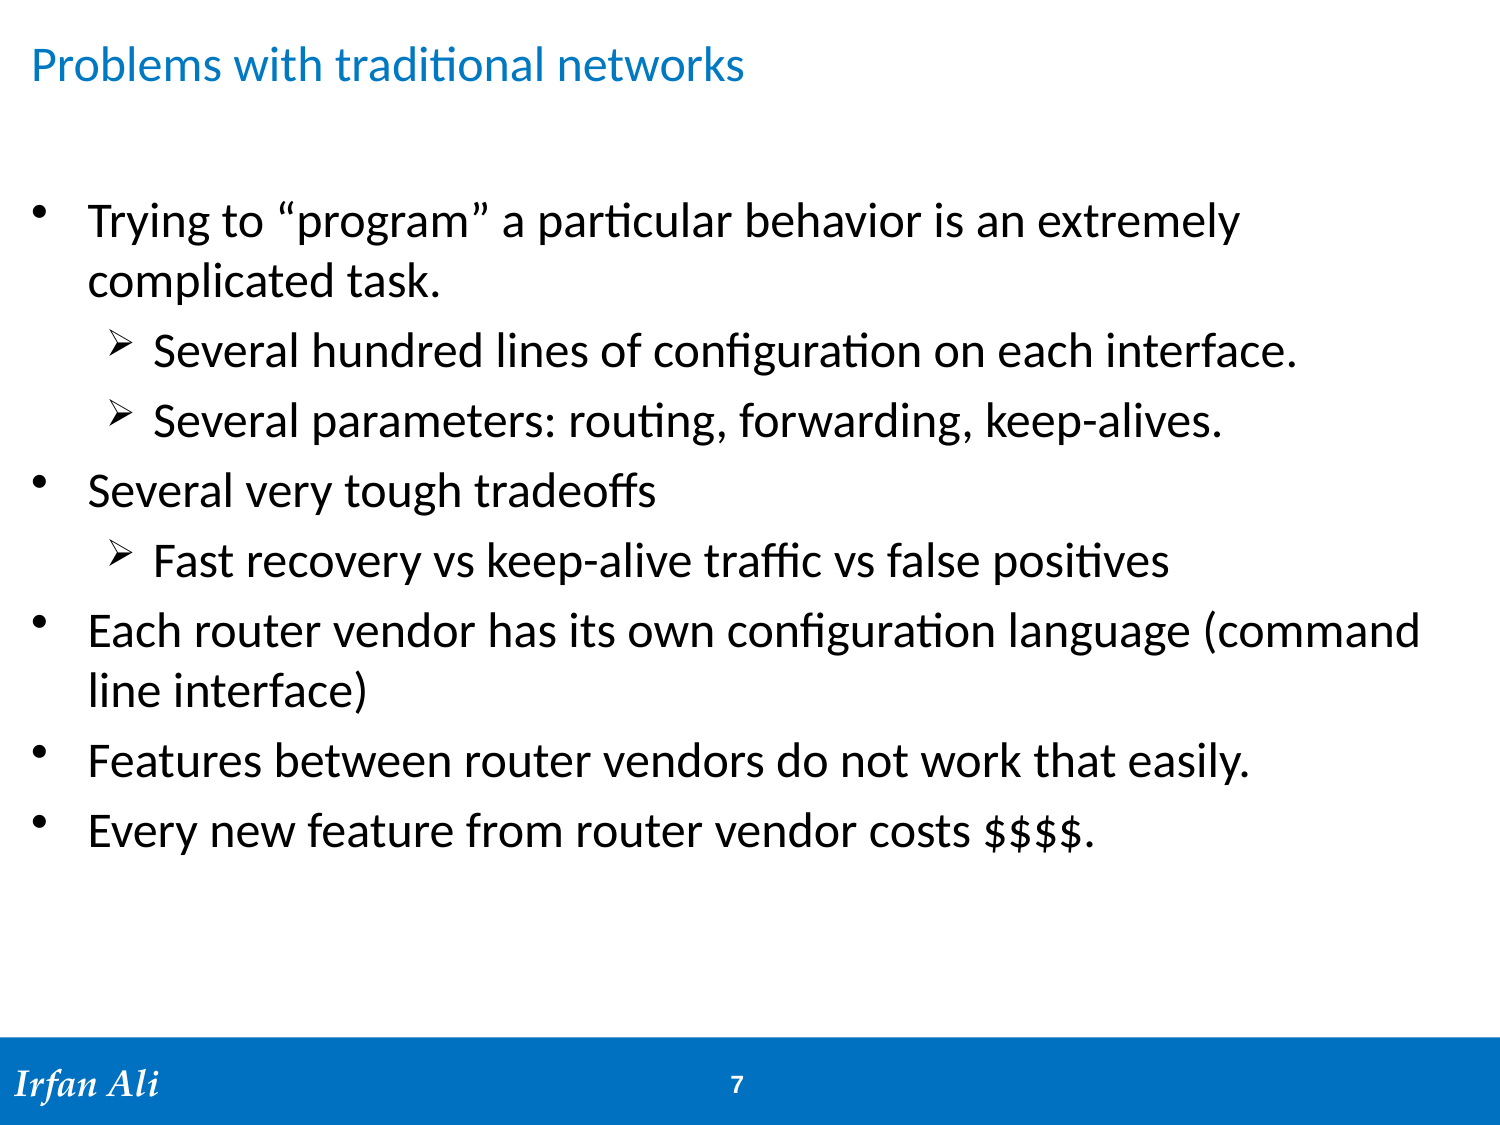

# Problems with traditional networks
Trying to “program” a particular behavior is an extremely complicated task.
Several hundred lines of configuration on each interface.
Several parameters: routing, forwarding, keep-alives.
Several very tough tradeoffs
Fast recovery vs keep-alive traffic vs false positives
Each router vendor has its own configuration language (command line interface)
Features between router vendors do not work that easily.
Every new feature from router vendor costs $$$$.